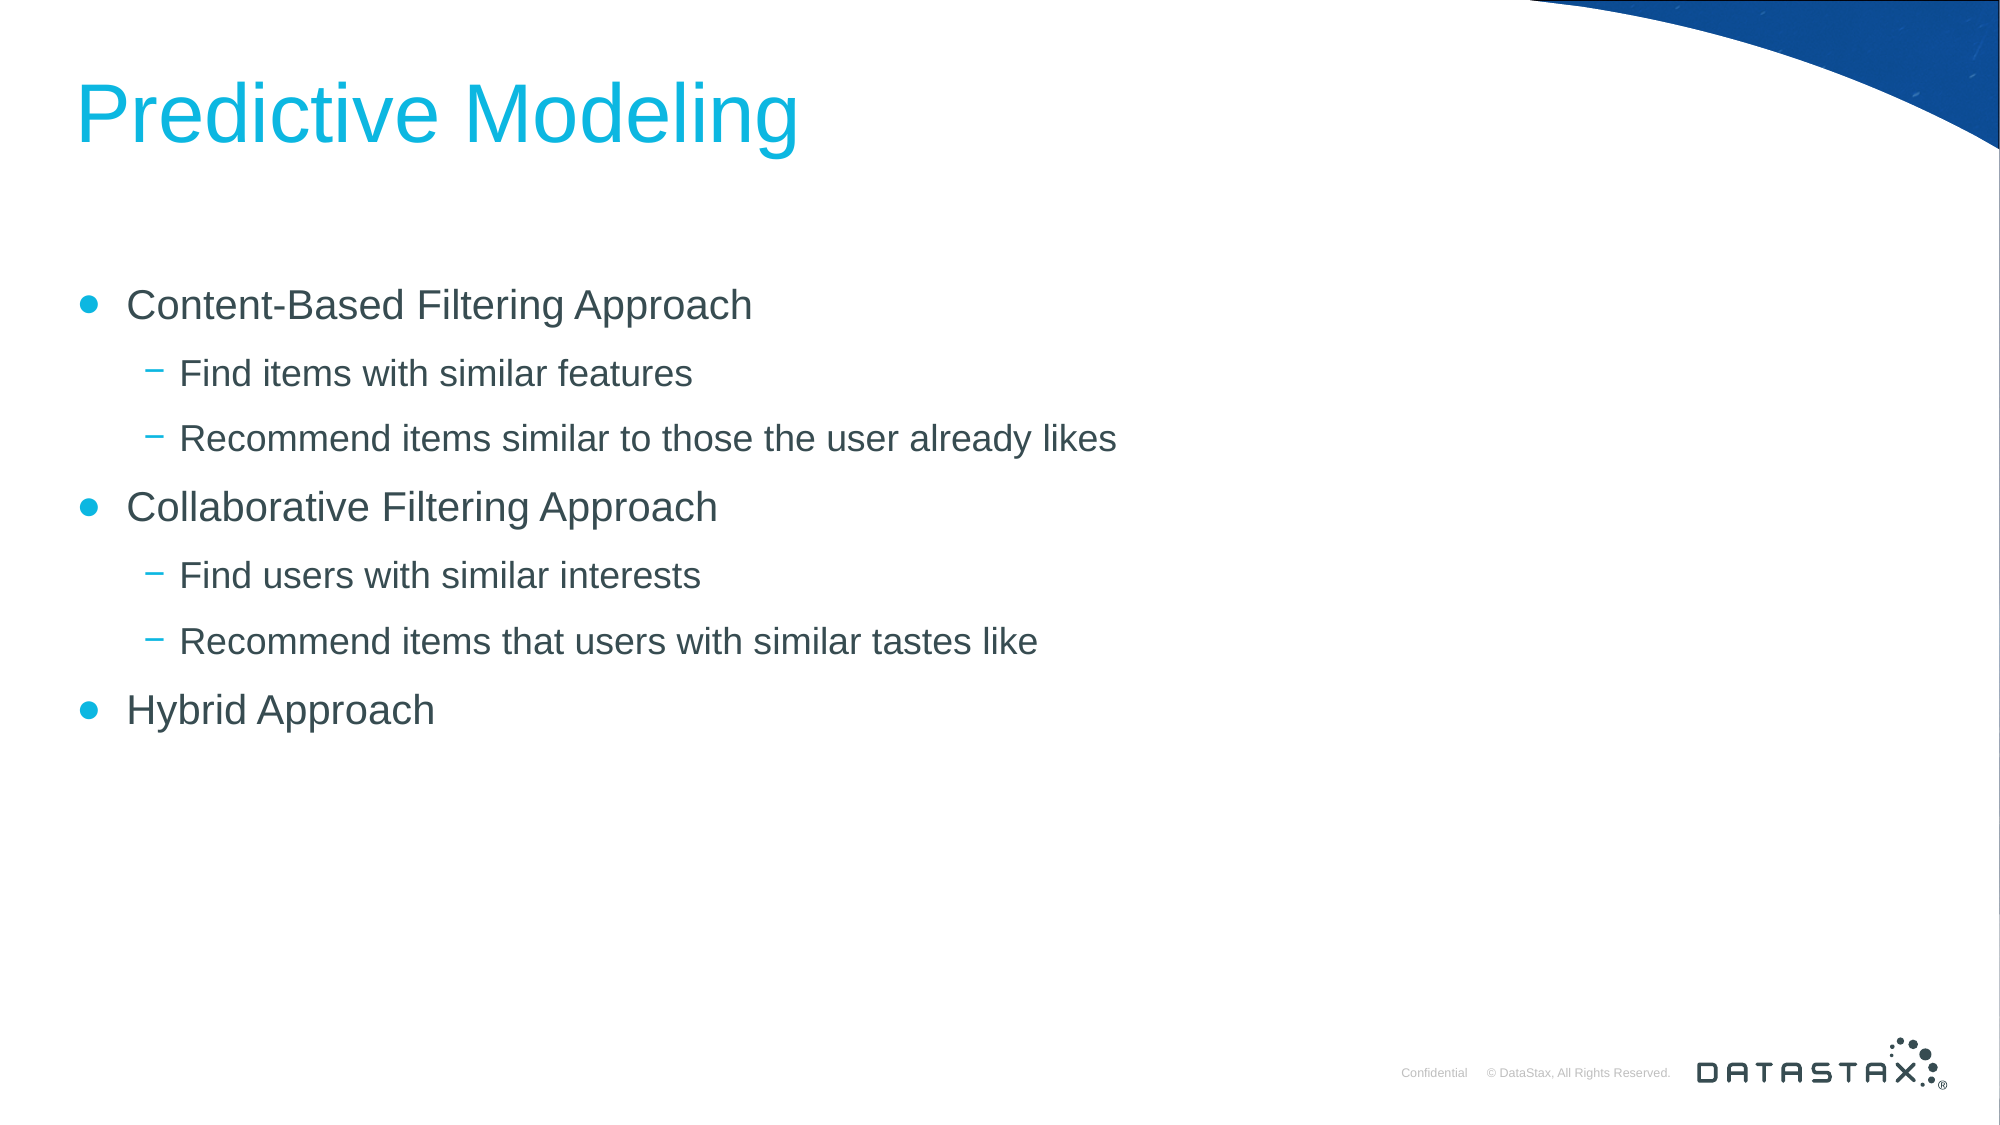

# Predictive Modeling
Content-Based Filtering Approach
Find items with similar features
Recommend items similar to those the user already likes
Collaborative Filtering Approach
Find users with similar interests
Recommend items that users with similar tastes like
Hybrid Approach